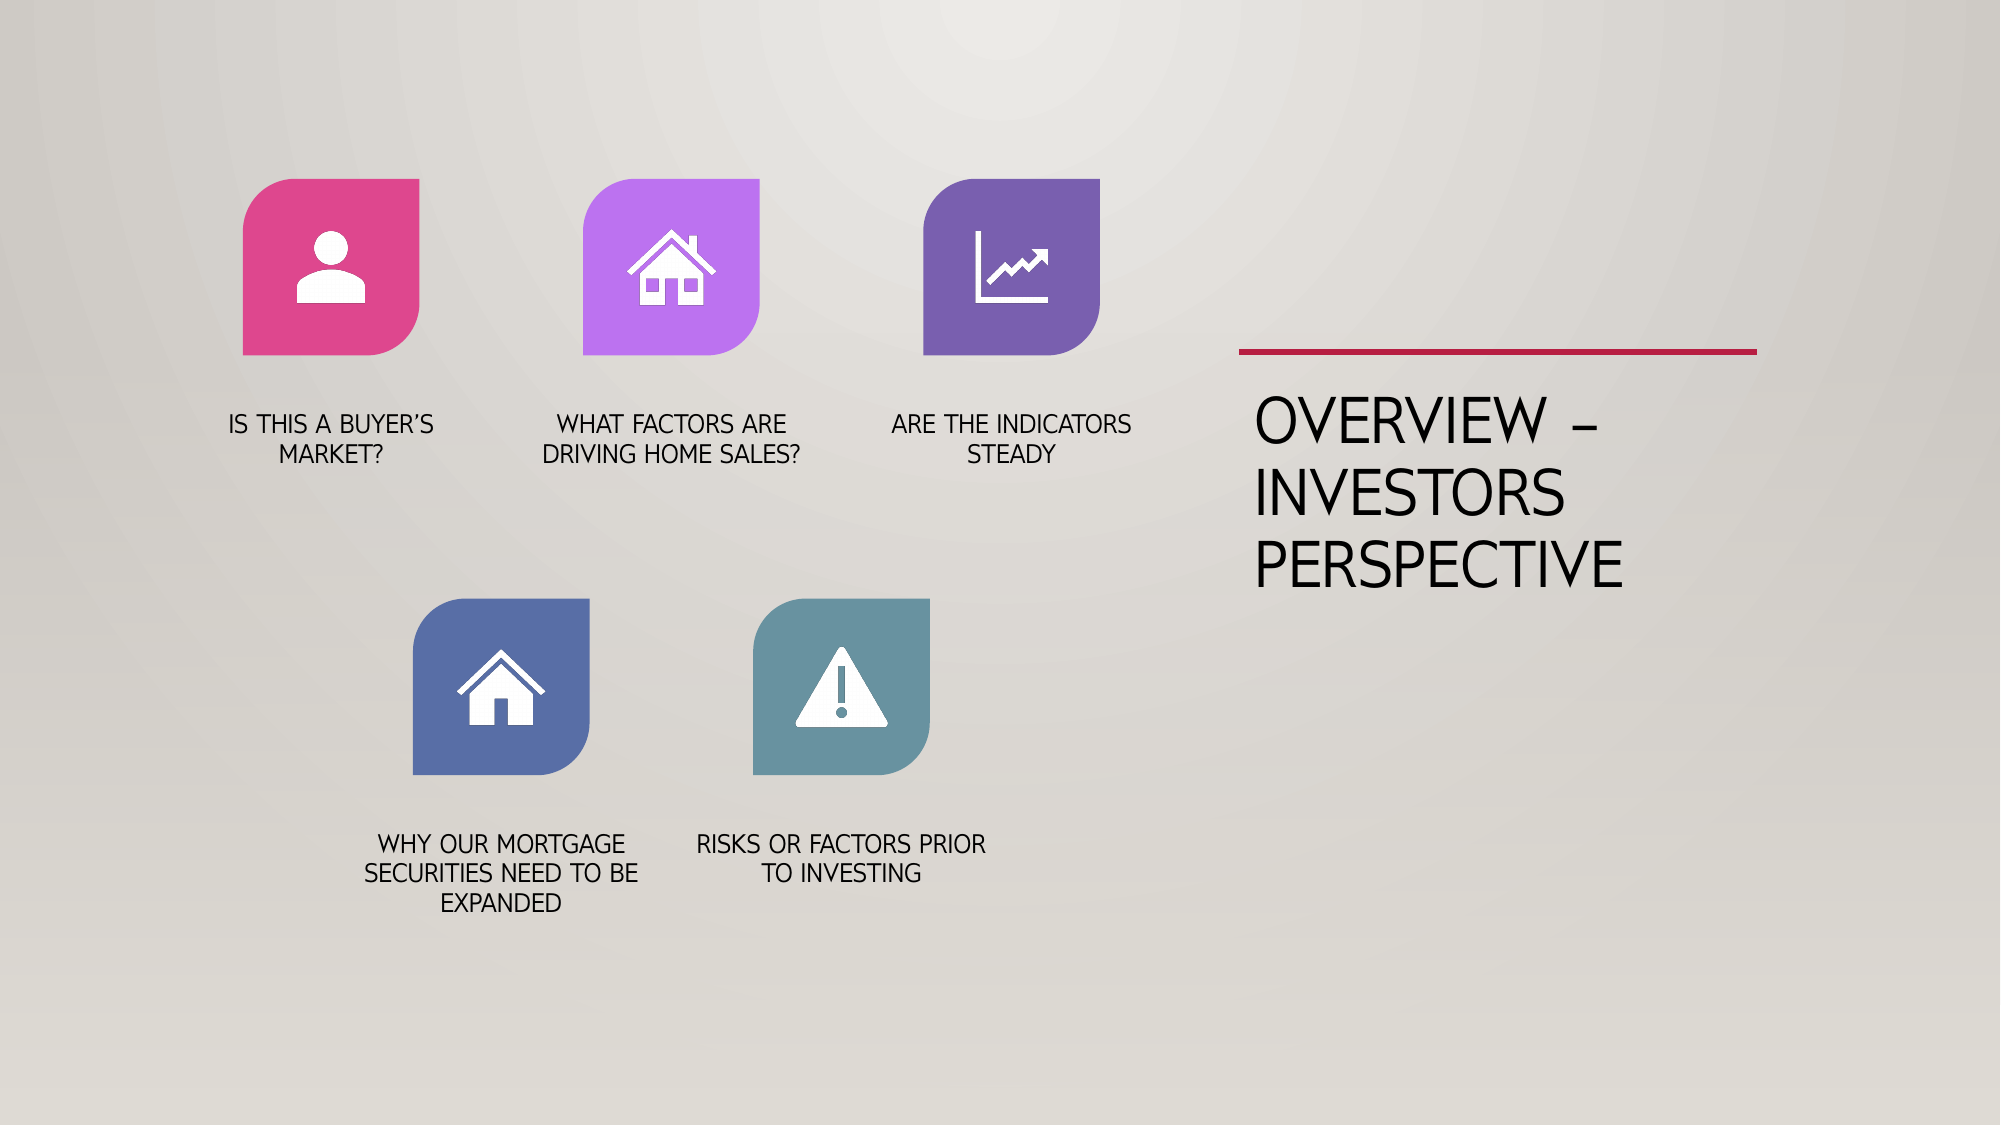

Is this a buyer’s market?
What factors are driving home sales?
Are the indicators steady
Why our mortgage securities need to be expanded
Risks or factors prior to investing

# Overview – Investors Perspective